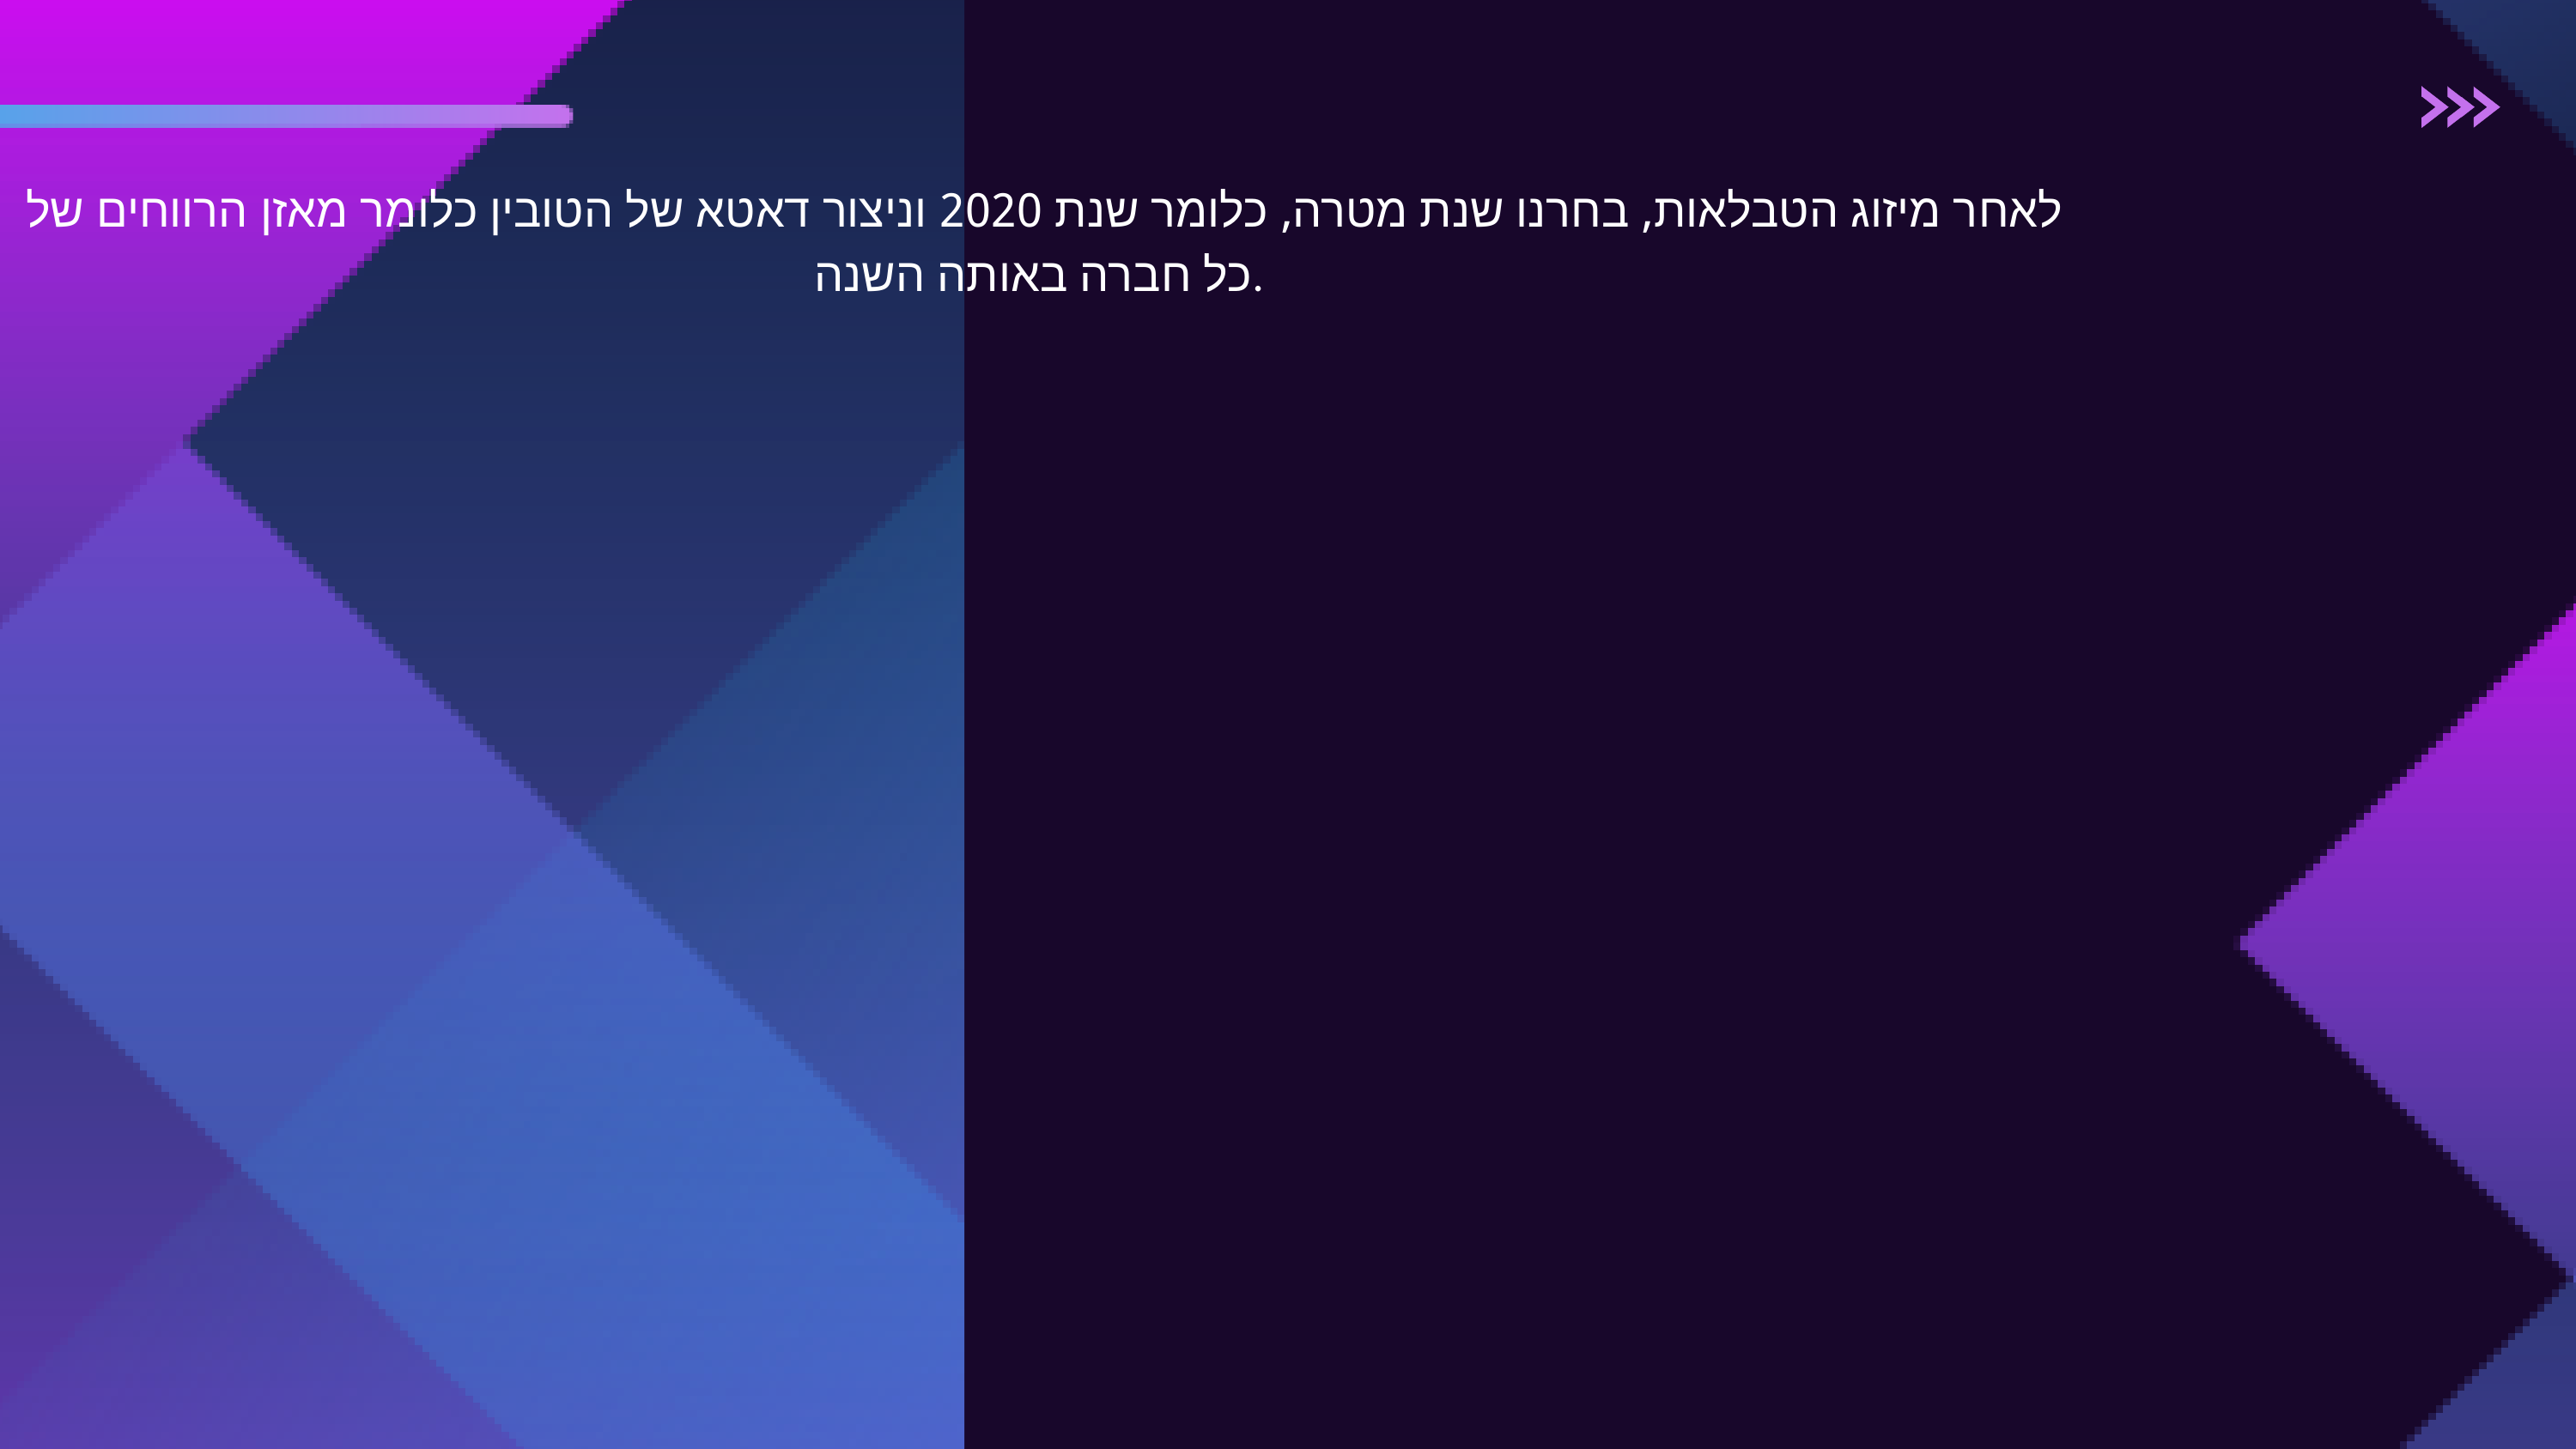

לאחר מיזוג הטבלאות, בחרנו שנת מטרה, כלומר שנת 2020 וניצור דאטא של הטובין כלומר מאזן הרווחים של  כל חברה באותה השנה.